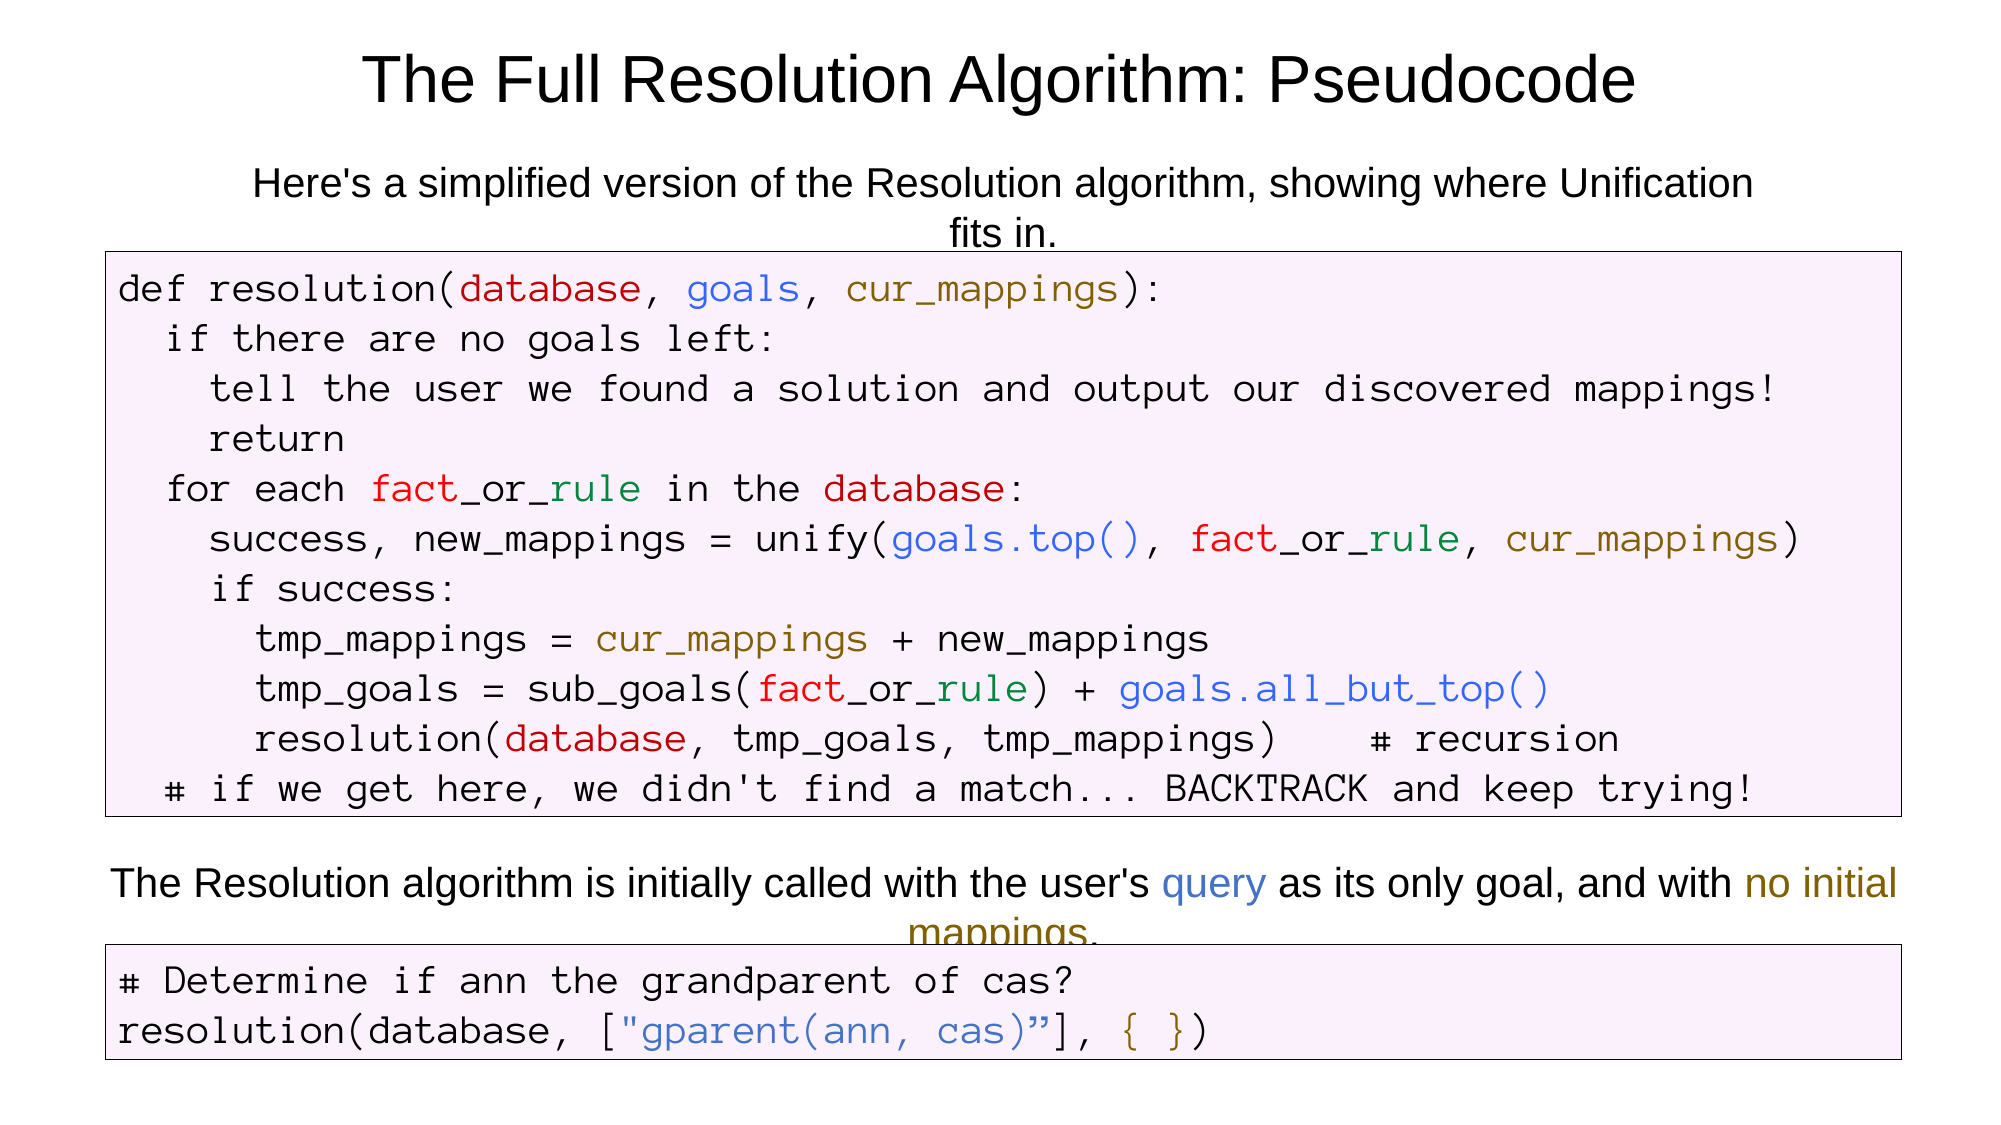

# The Full Resolution Algorithm: Pseudocode
Here's a simplified version of the Resolution algorithm, showing where Unification fits in.
def resolution(database, goals, cur_mappings):
  if there are no goals left:
    tell the user we found a solution and output our discovered mappings!
    return
  for each fact_or_rule in the database:
    success, new_mappings = unify(goals.top(), fact_or_rule, cur_mappings)
    if success:
      tmp_mappings = cur_mappings + new_mappings
      tmp_goals = sub_goals(fact_or_rule) + goals.all_but_top()
      resolution(database, tmp_goals, tmp_mappings)    # recursion
  # if we get here, we didn't find a match... BACKTRACK and keep trying!
The Resolution algorithm is initially called with the user's query as its only goal, and with no initial mappings.
# Determine if ann the grandparent of cas?
resolution(database, ["gparent(ann, cas)”], { })